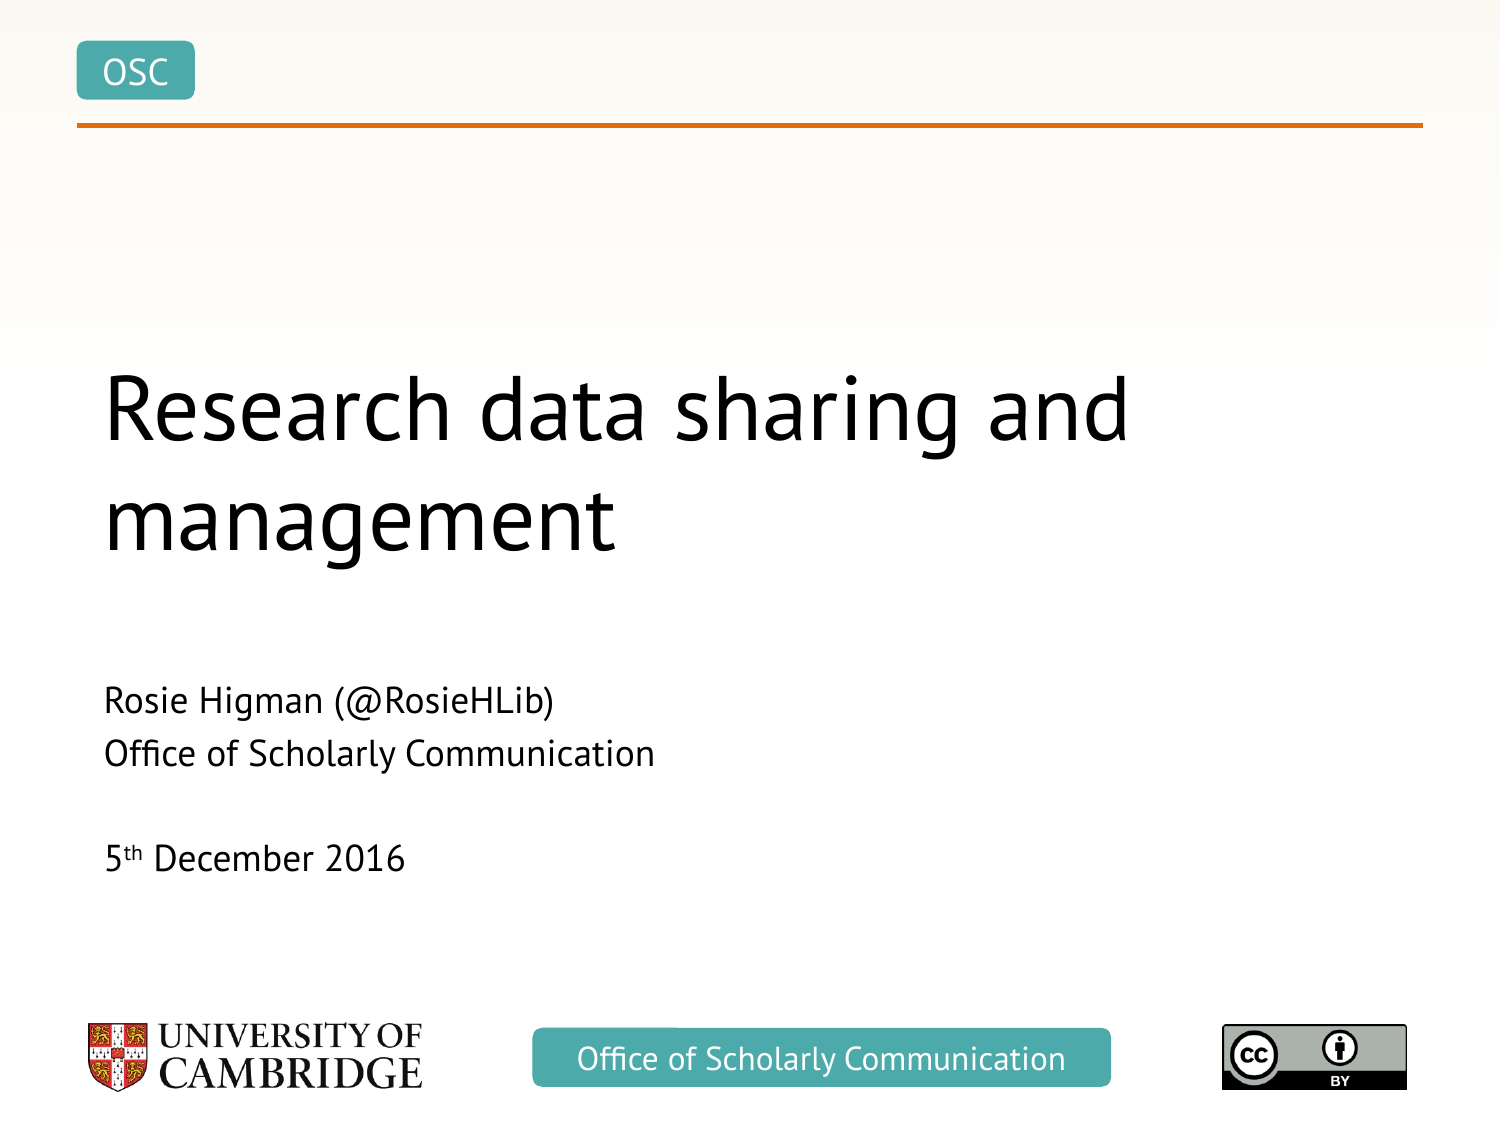

# Research data sharing and management
Rosie Higman (@RosieHLib)
Office of Scholarly Communication

5th December 2016